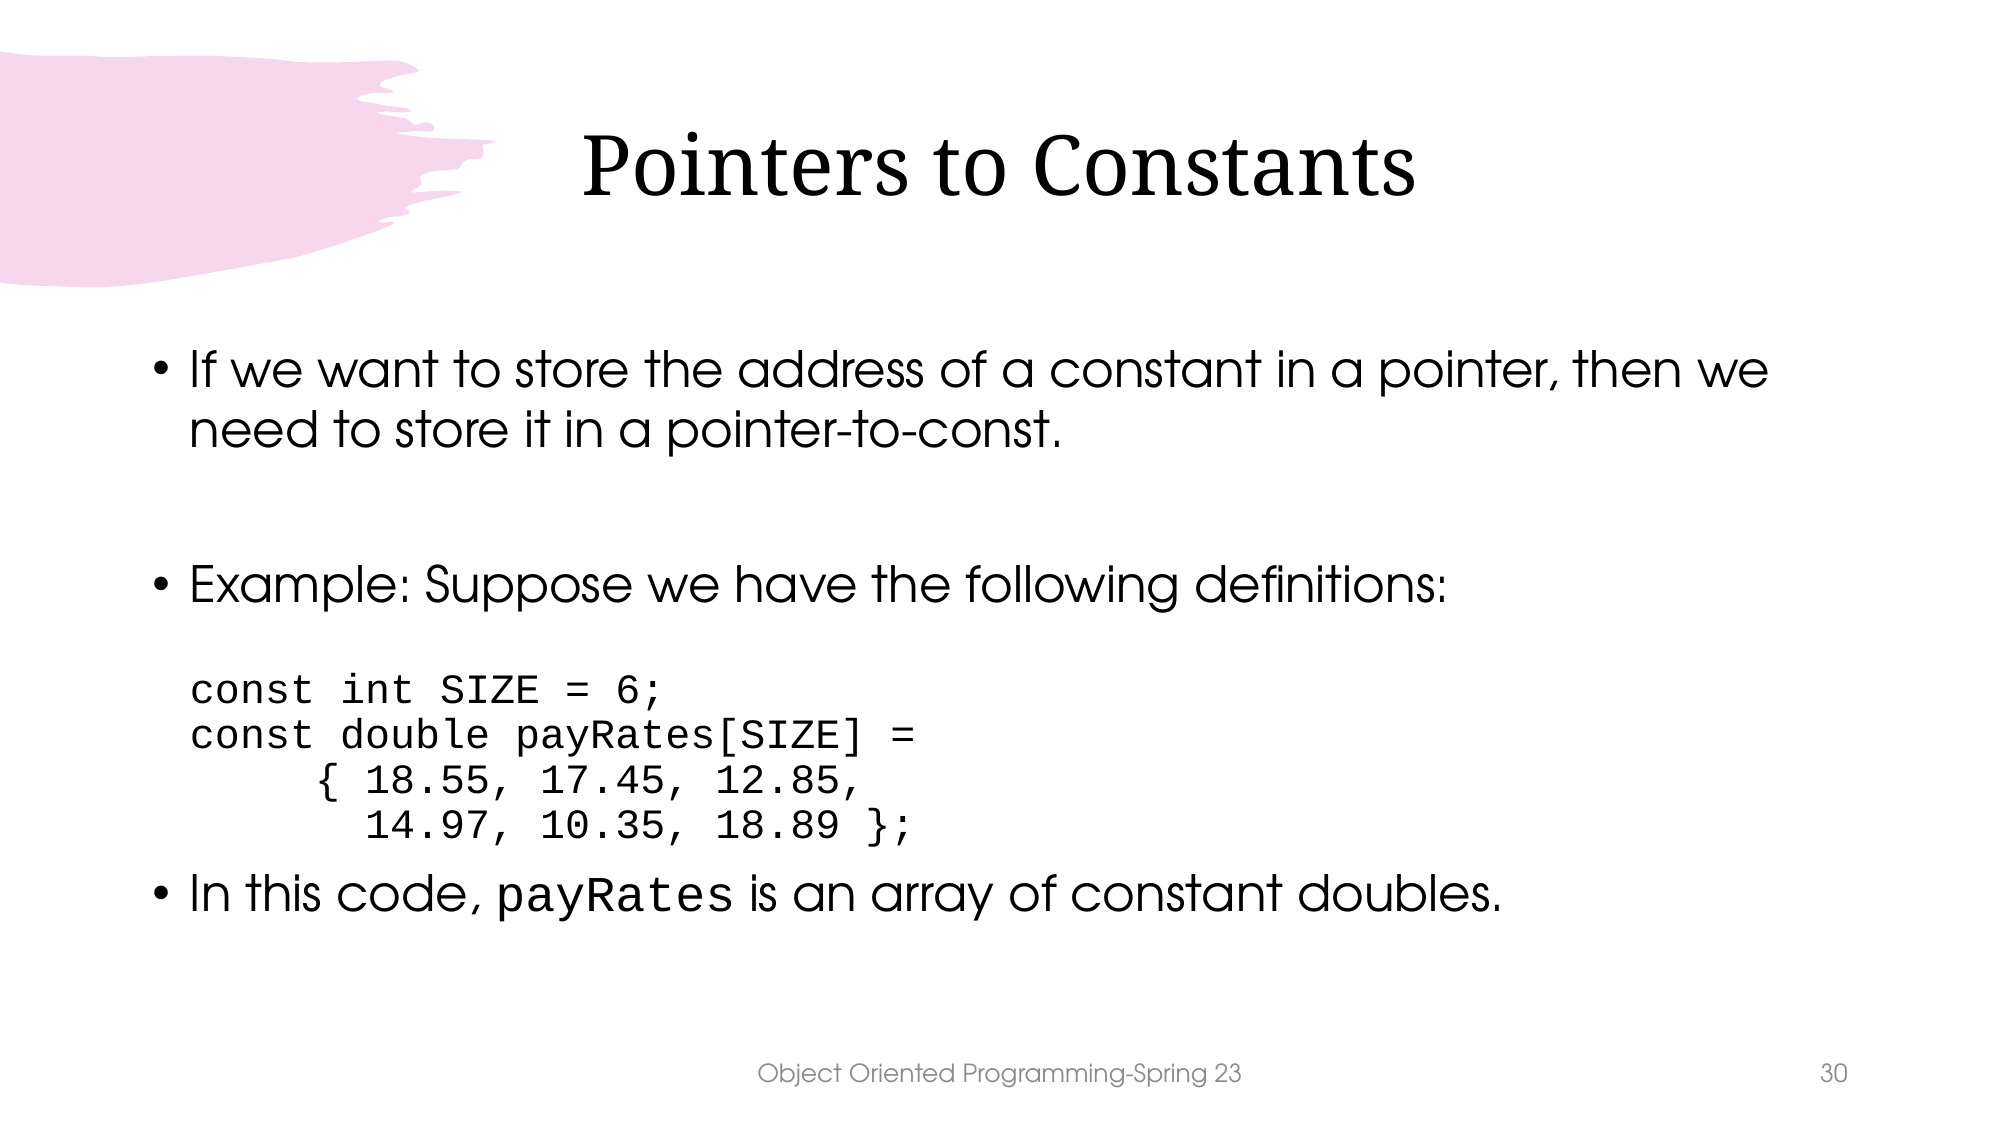

# Pointers to Constants
If we want to store the address of a constant in a pointer, then we need to store it in a pointer-to-const.

Example: Suppose we have the following definitions:
const int SIZE = 6;
const double payRates[SIZE] =
     { 18.55, 17.45, 12.85,
       14.97, 10.35, 18.89 };
In this code, payRates is an array of constant doubles.

Object Oriented Programming-Spring 23
30